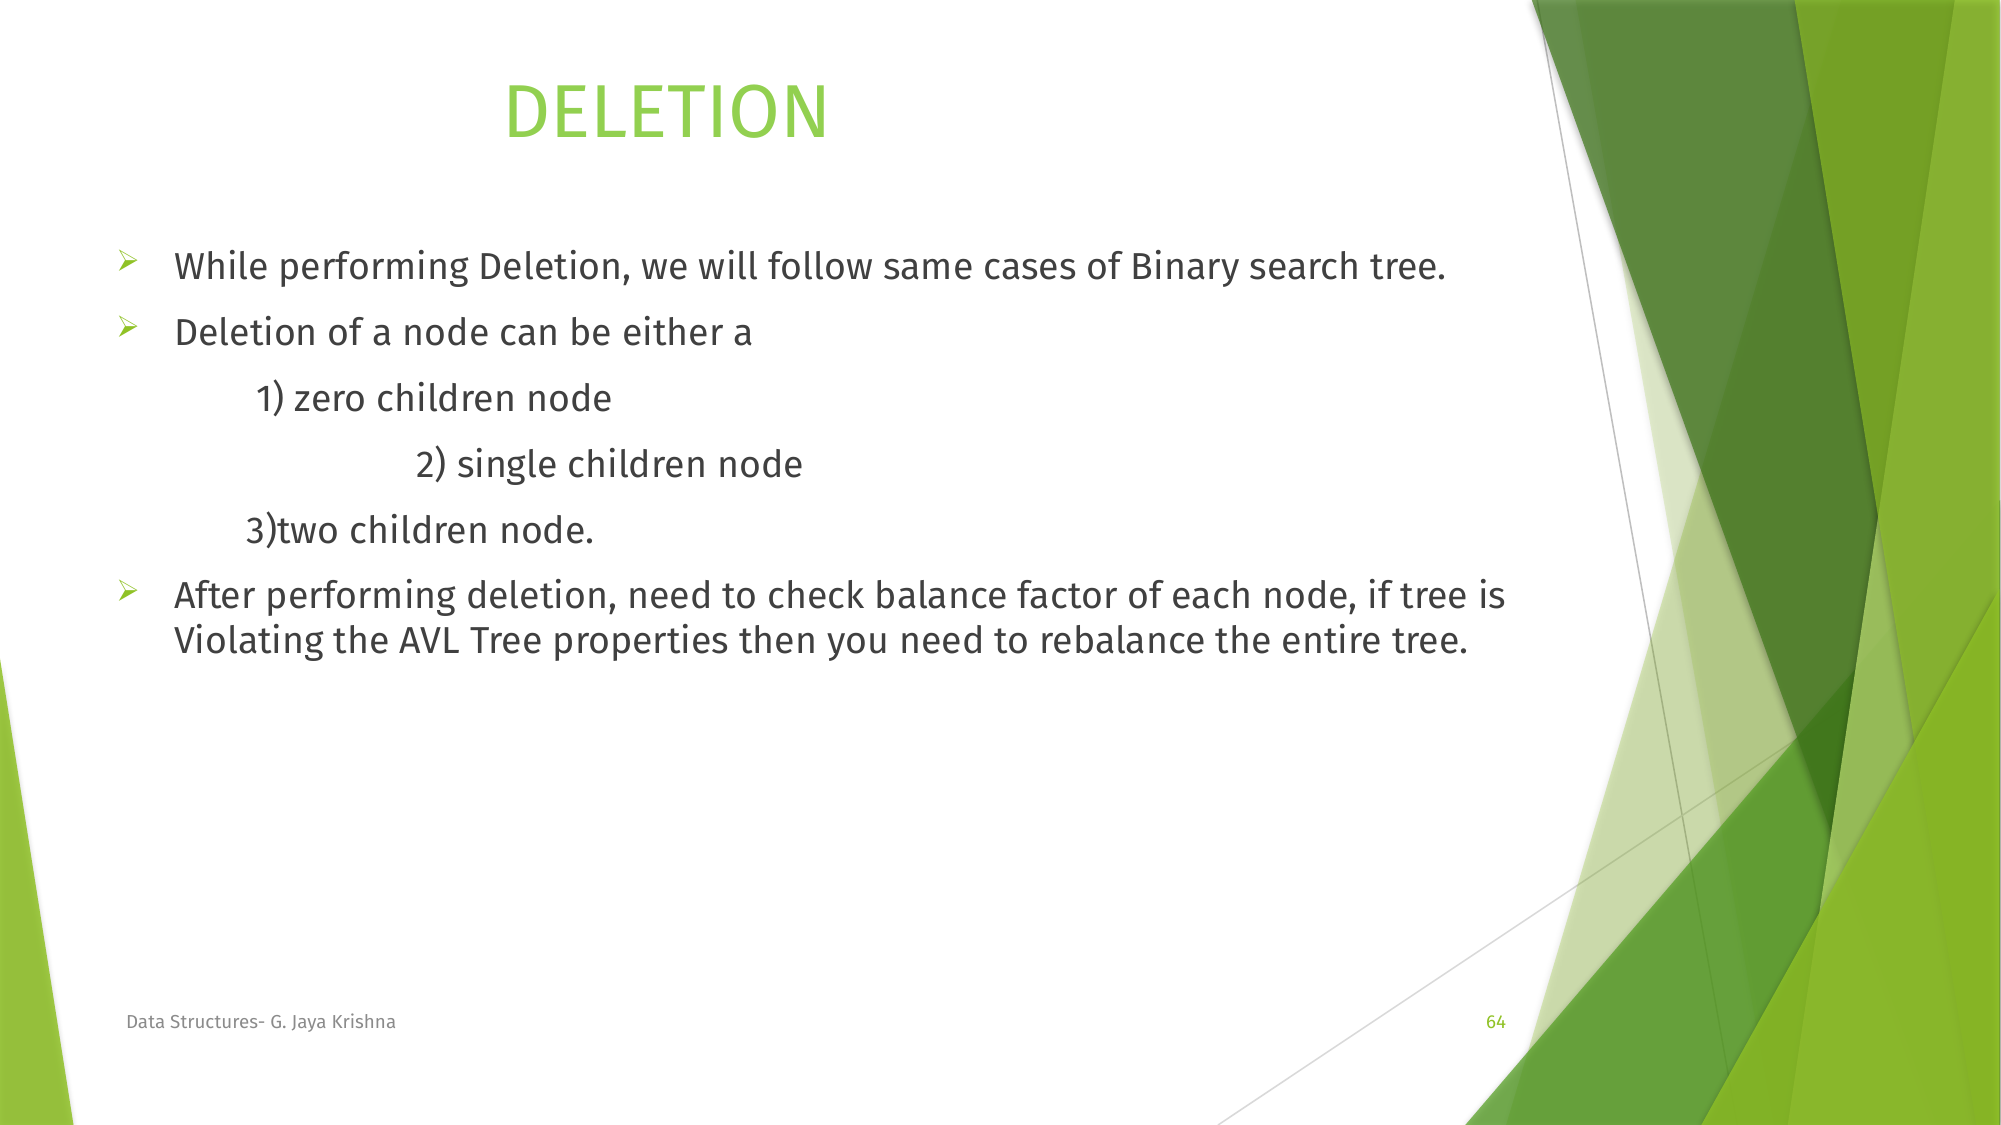

# DELETION
While performing Deletion, we will follow same cases of Binary search tree.
Deletion of a node can be either a
              1) zero children node
		2) single children node
             3)two children node.
After performing deletion, need to check balance factor of each node, if tree is Violating the AVL Tree properties then you need to rebalance the entire tree.

Data Structures- G. Jaya Krishna
64